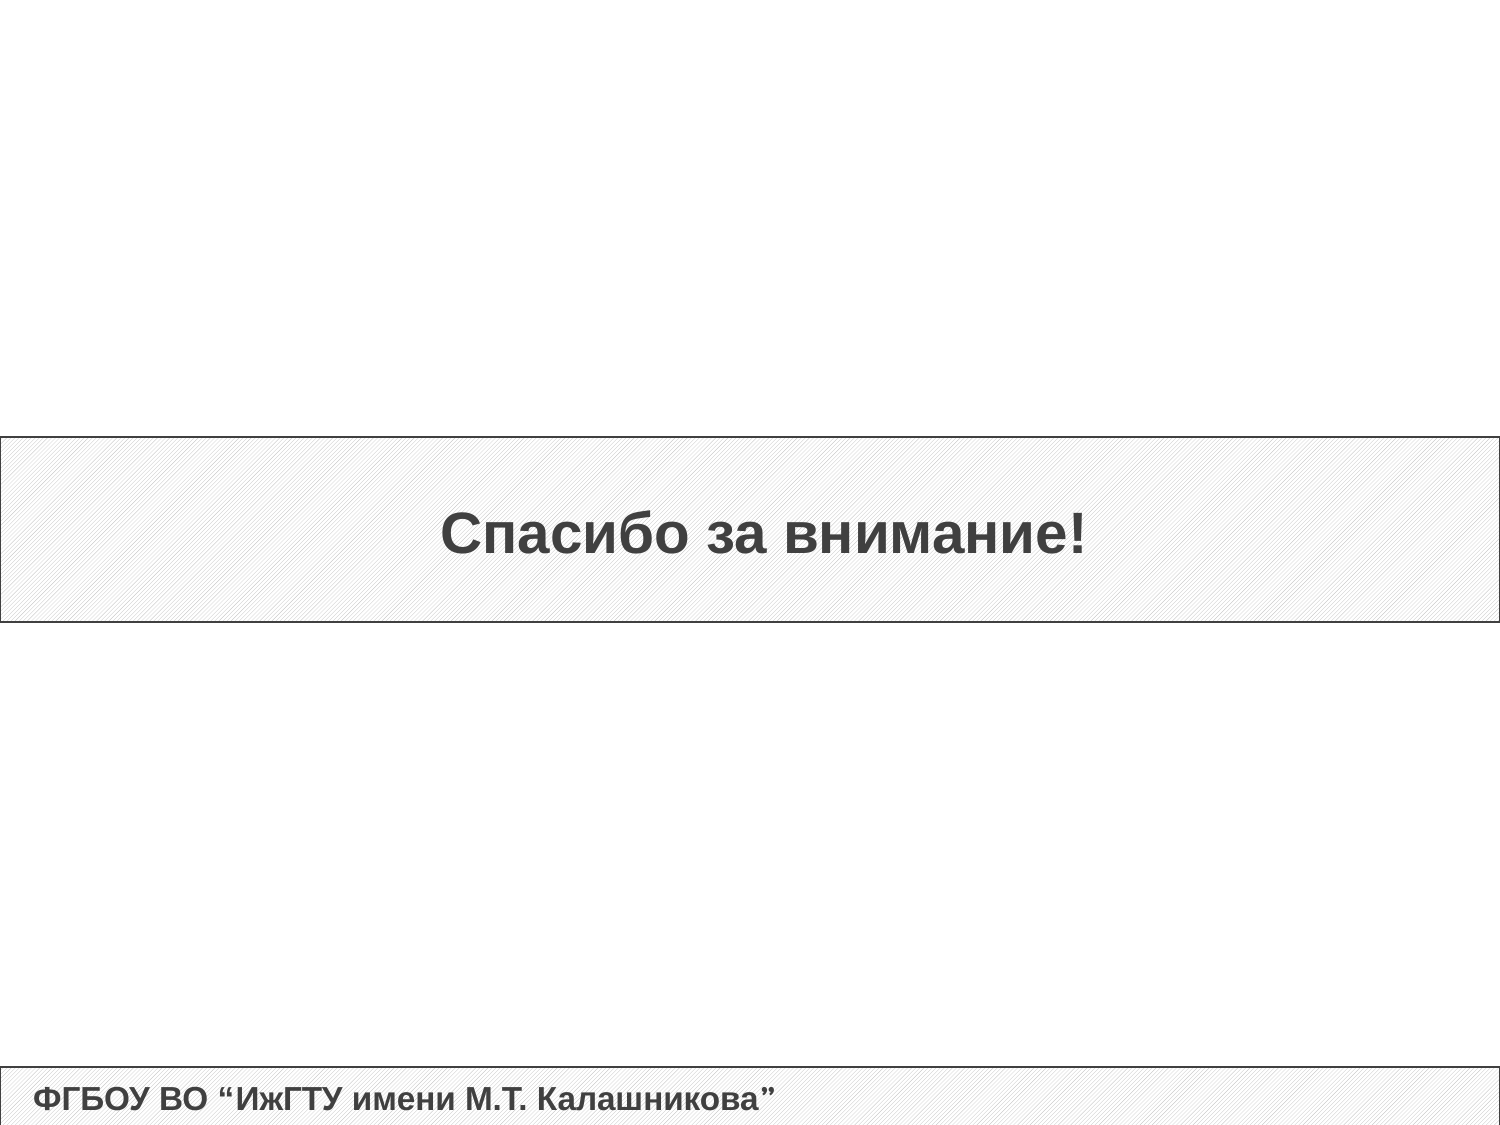

Спасибо за внимание!
ФГБОУ ВО “ИжГТУ имени М.Т. Калашникова”